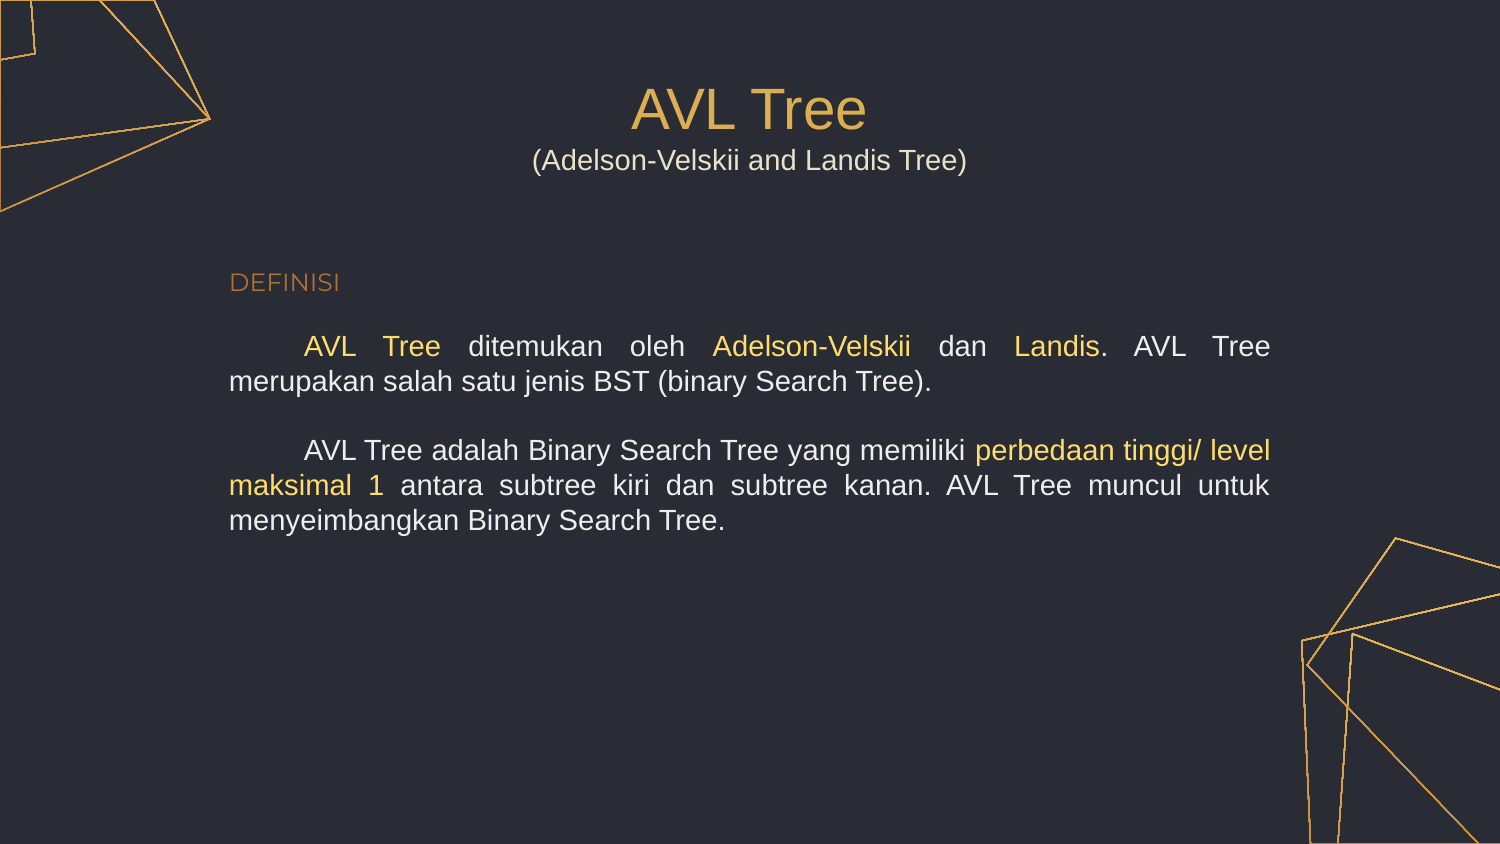

# AVL Tree
(Adelson-Velskii and Landis Tree)
DEFINISI
AVL Tree ditemukan oleh Adelson-Velskii dan Landis. AVL Tree merupakan salah satu jenis BST (binary Search Tree).

AVL Tree adalah Binary Search Tree yang memiliki perbedaan tinggi/ level maksimal 1 antara subtree kiri dan subtree kanan. AVL Tree muncul untuk menyeimbangkan Binary Search Tree.